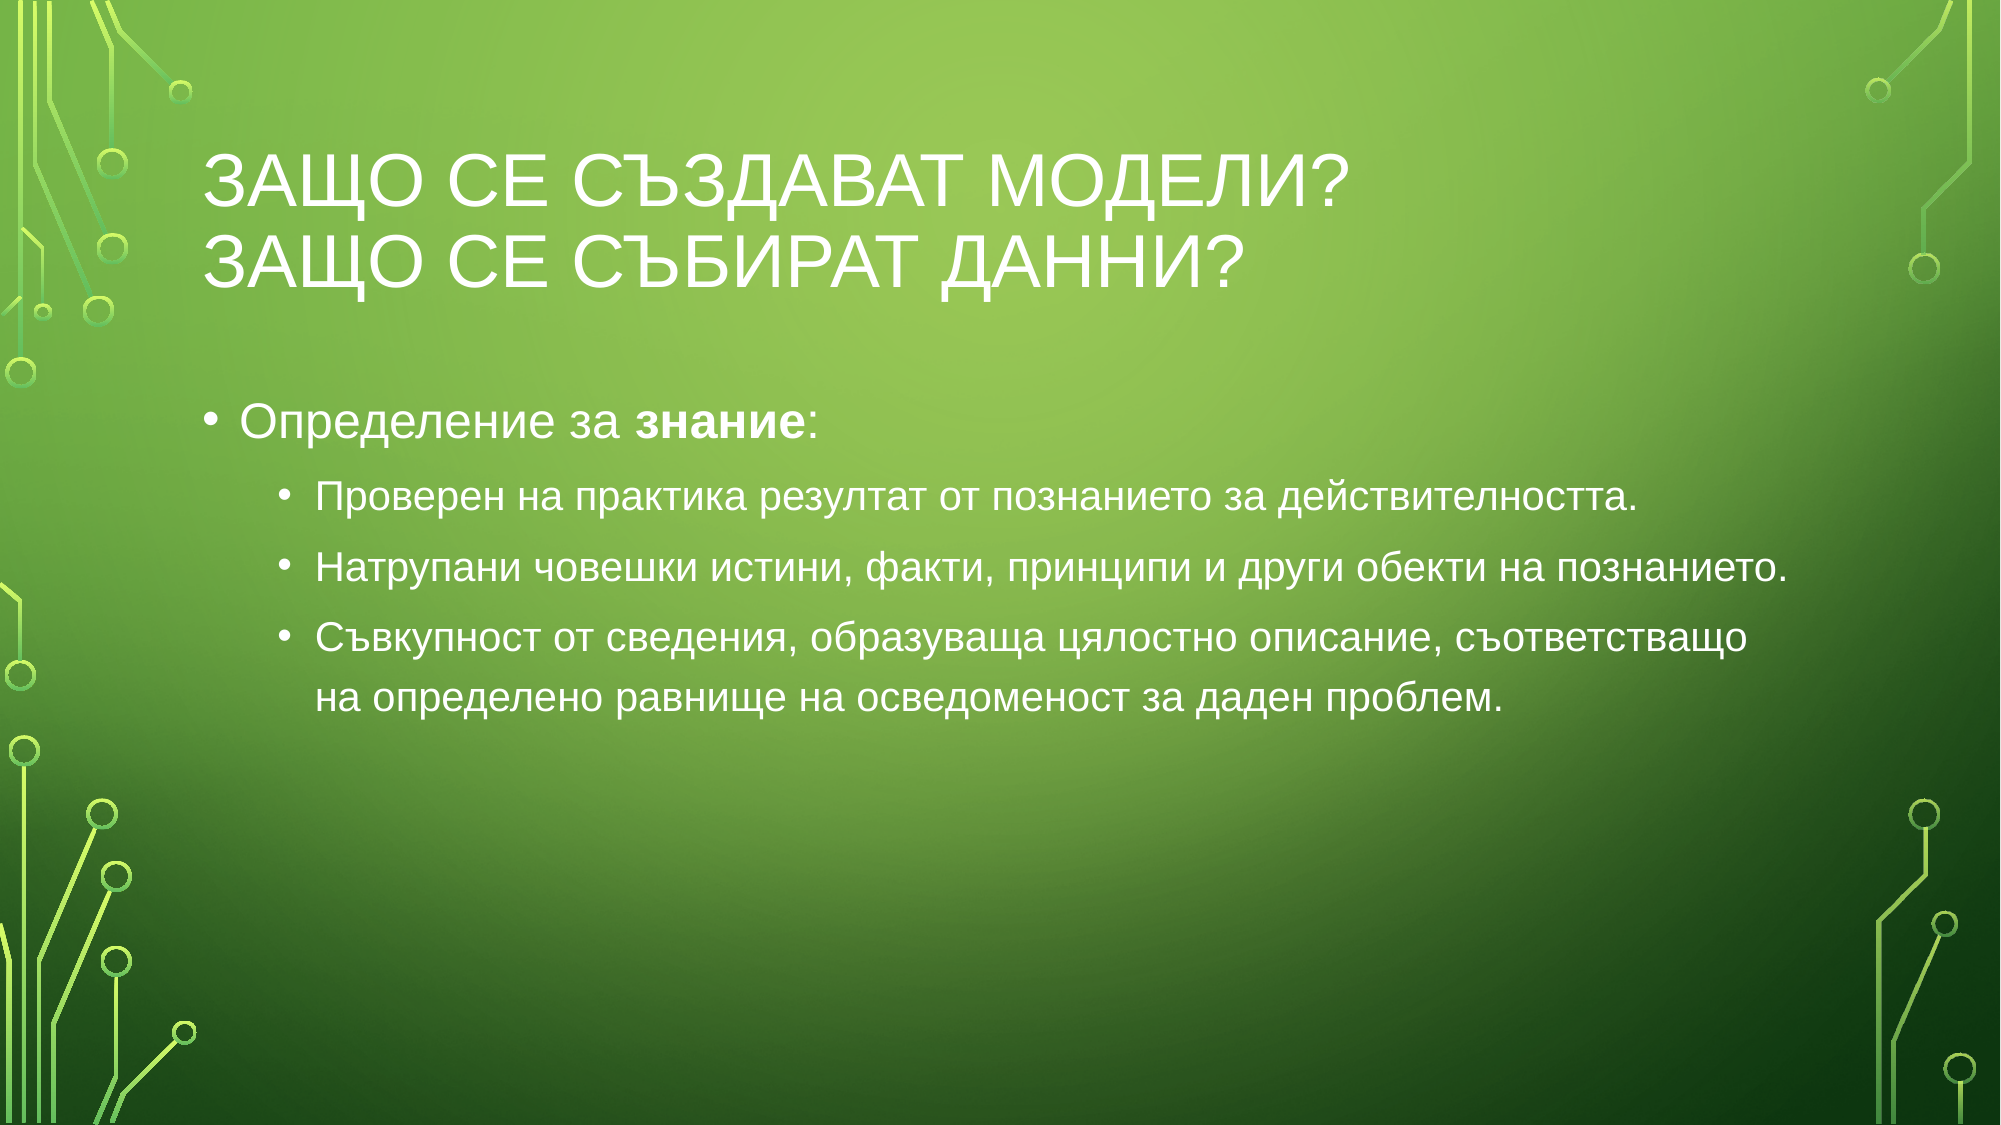

# ЗАЩО СЕ СЪЗДАВАТ МОДЕЛИ? ЗАЩО СЕ СЪБИРАТ ДАННИ?
Определение за знание:
Проверен на практика резултат от познанието за действителността.
Натрупани човешки истини, факти, принципи и други обекти на познанието.
Съвкупност от сведения, образуваща цялостно описание, съответстващо на определено равнище на осведоменост за даден проблем.